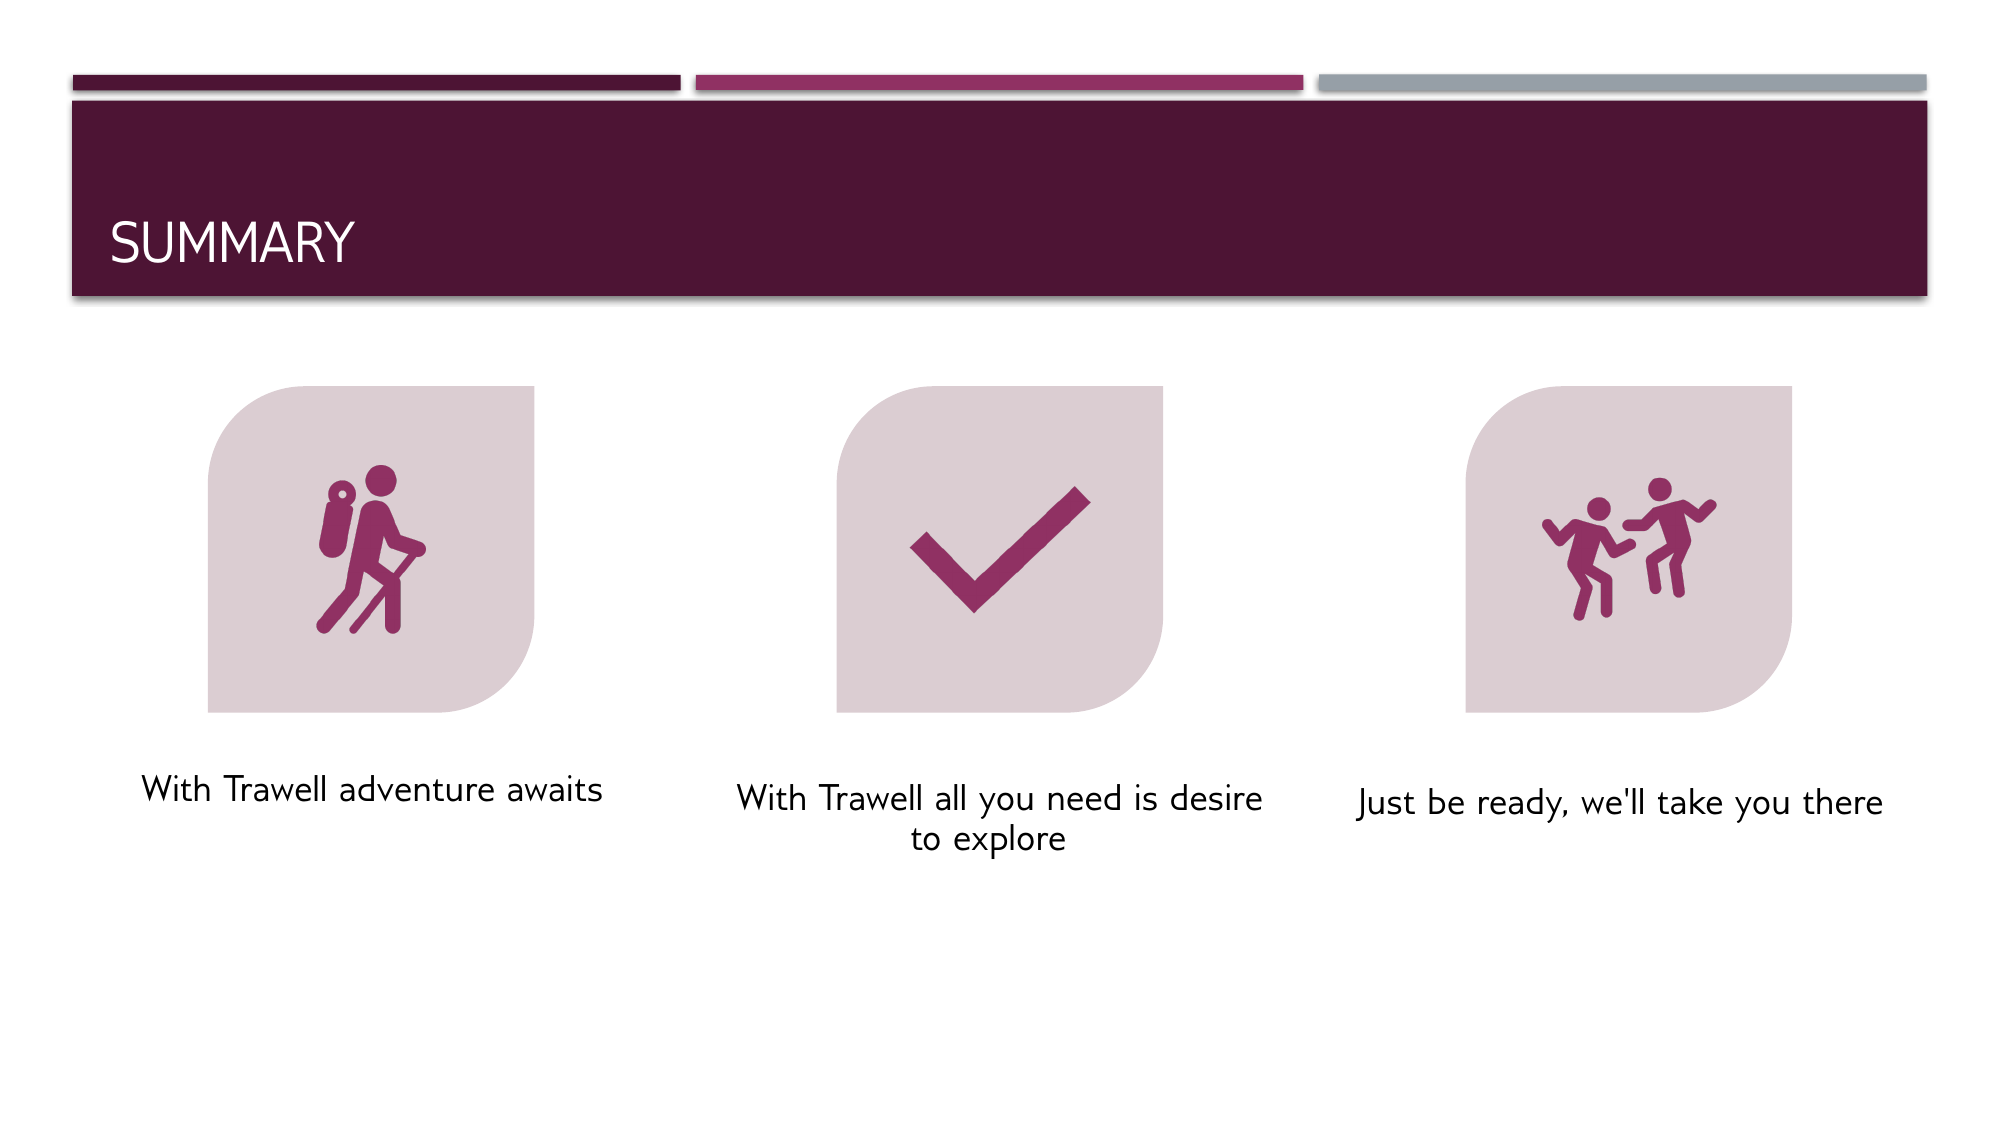

# Summary
With Trawell adventure awaits
With Trawell all you need is desire to explore
Just be ready, we'll take you there